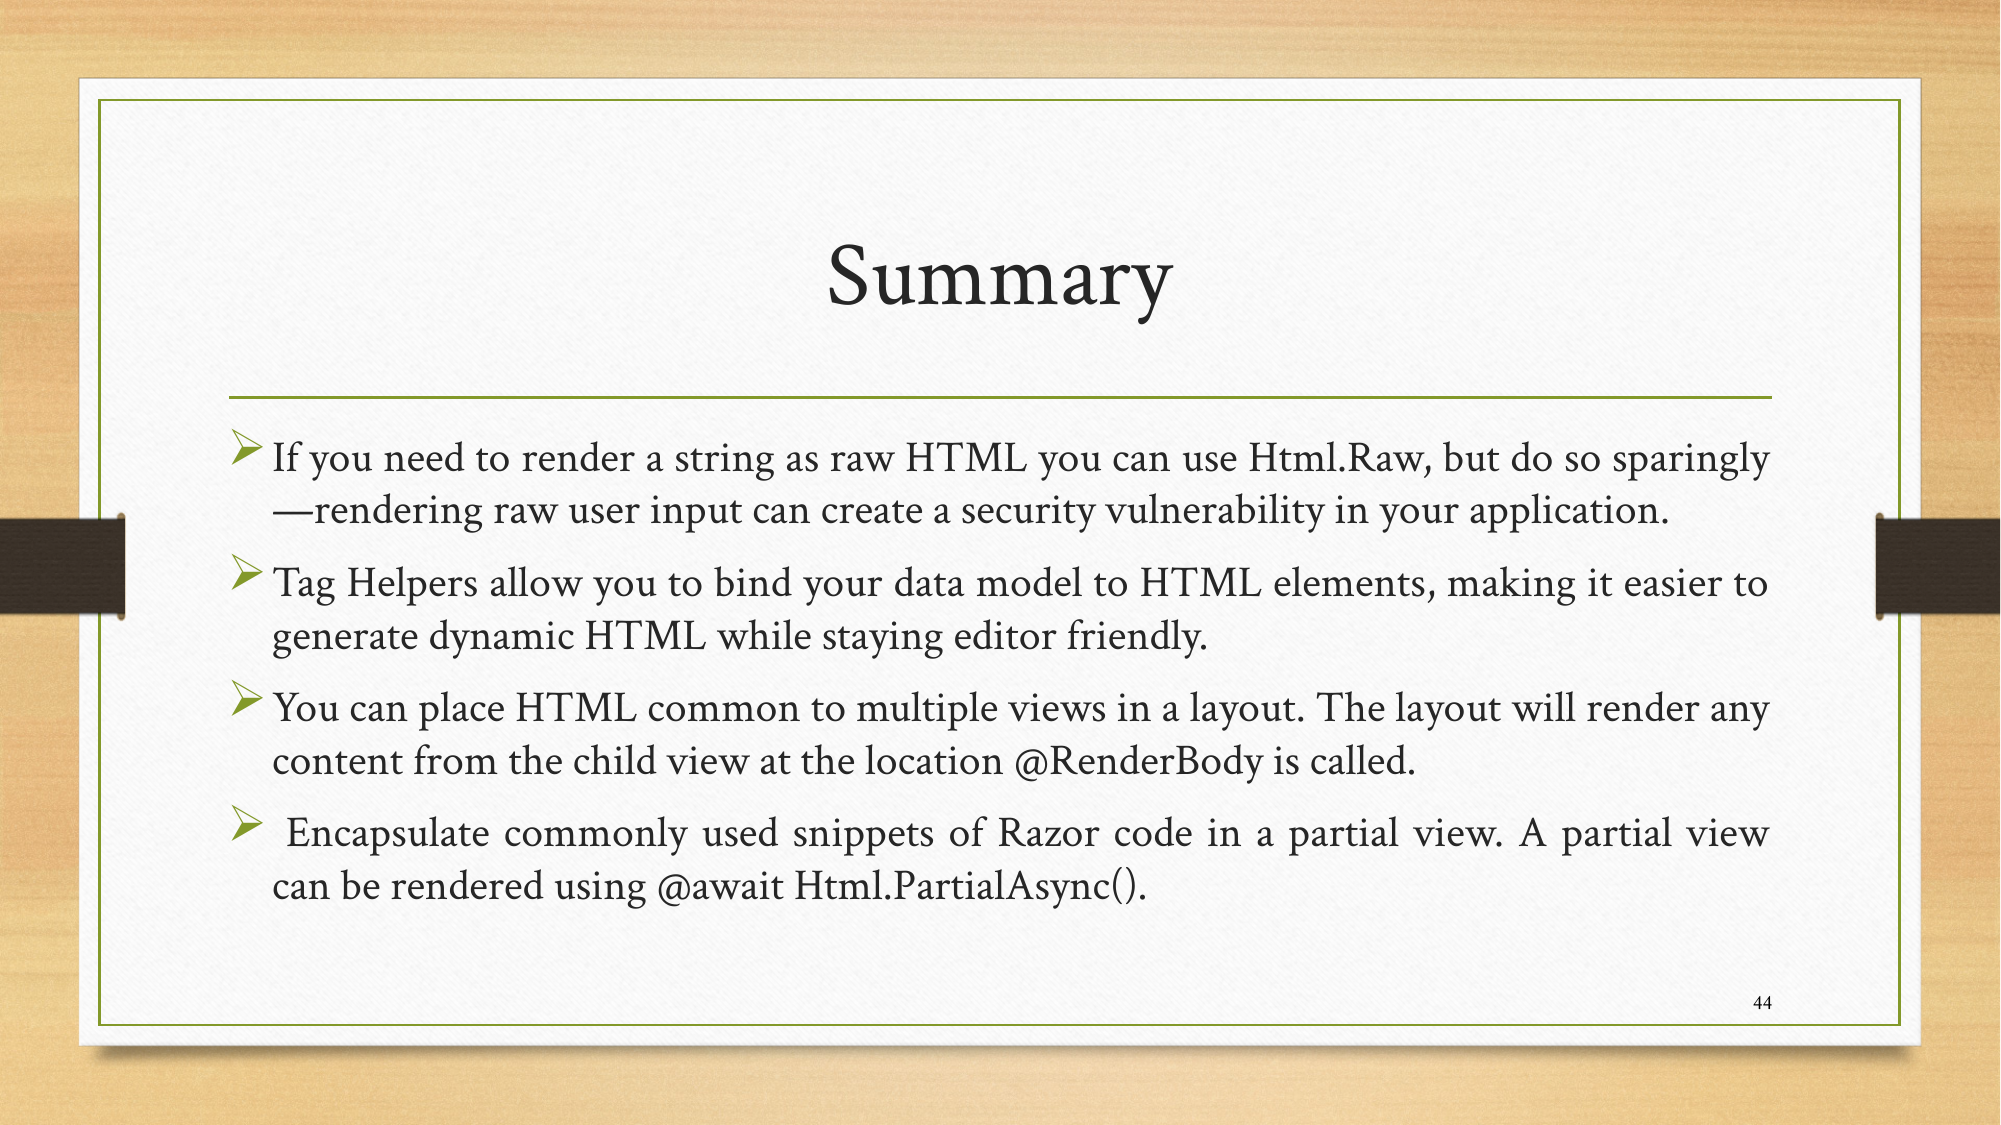

# Summary
If you need to render a string as raw HTML you can use Html.Raw, but do so sparingly—rendering raw user input can create a security vulnerability in your application.
Tag Helpers allow you to bind your data model to HTML elements, making it easier to generate dynamic HTML while staying editor friendly.
You can place HTML common to multiple views in a layout. The layout will render any content from the child view at the location @RenderBody is called.
 Encapsulate commonly used snippets of Razor code in a partial view. A partial view can be rendered using @await Html.PartialAsync().
44